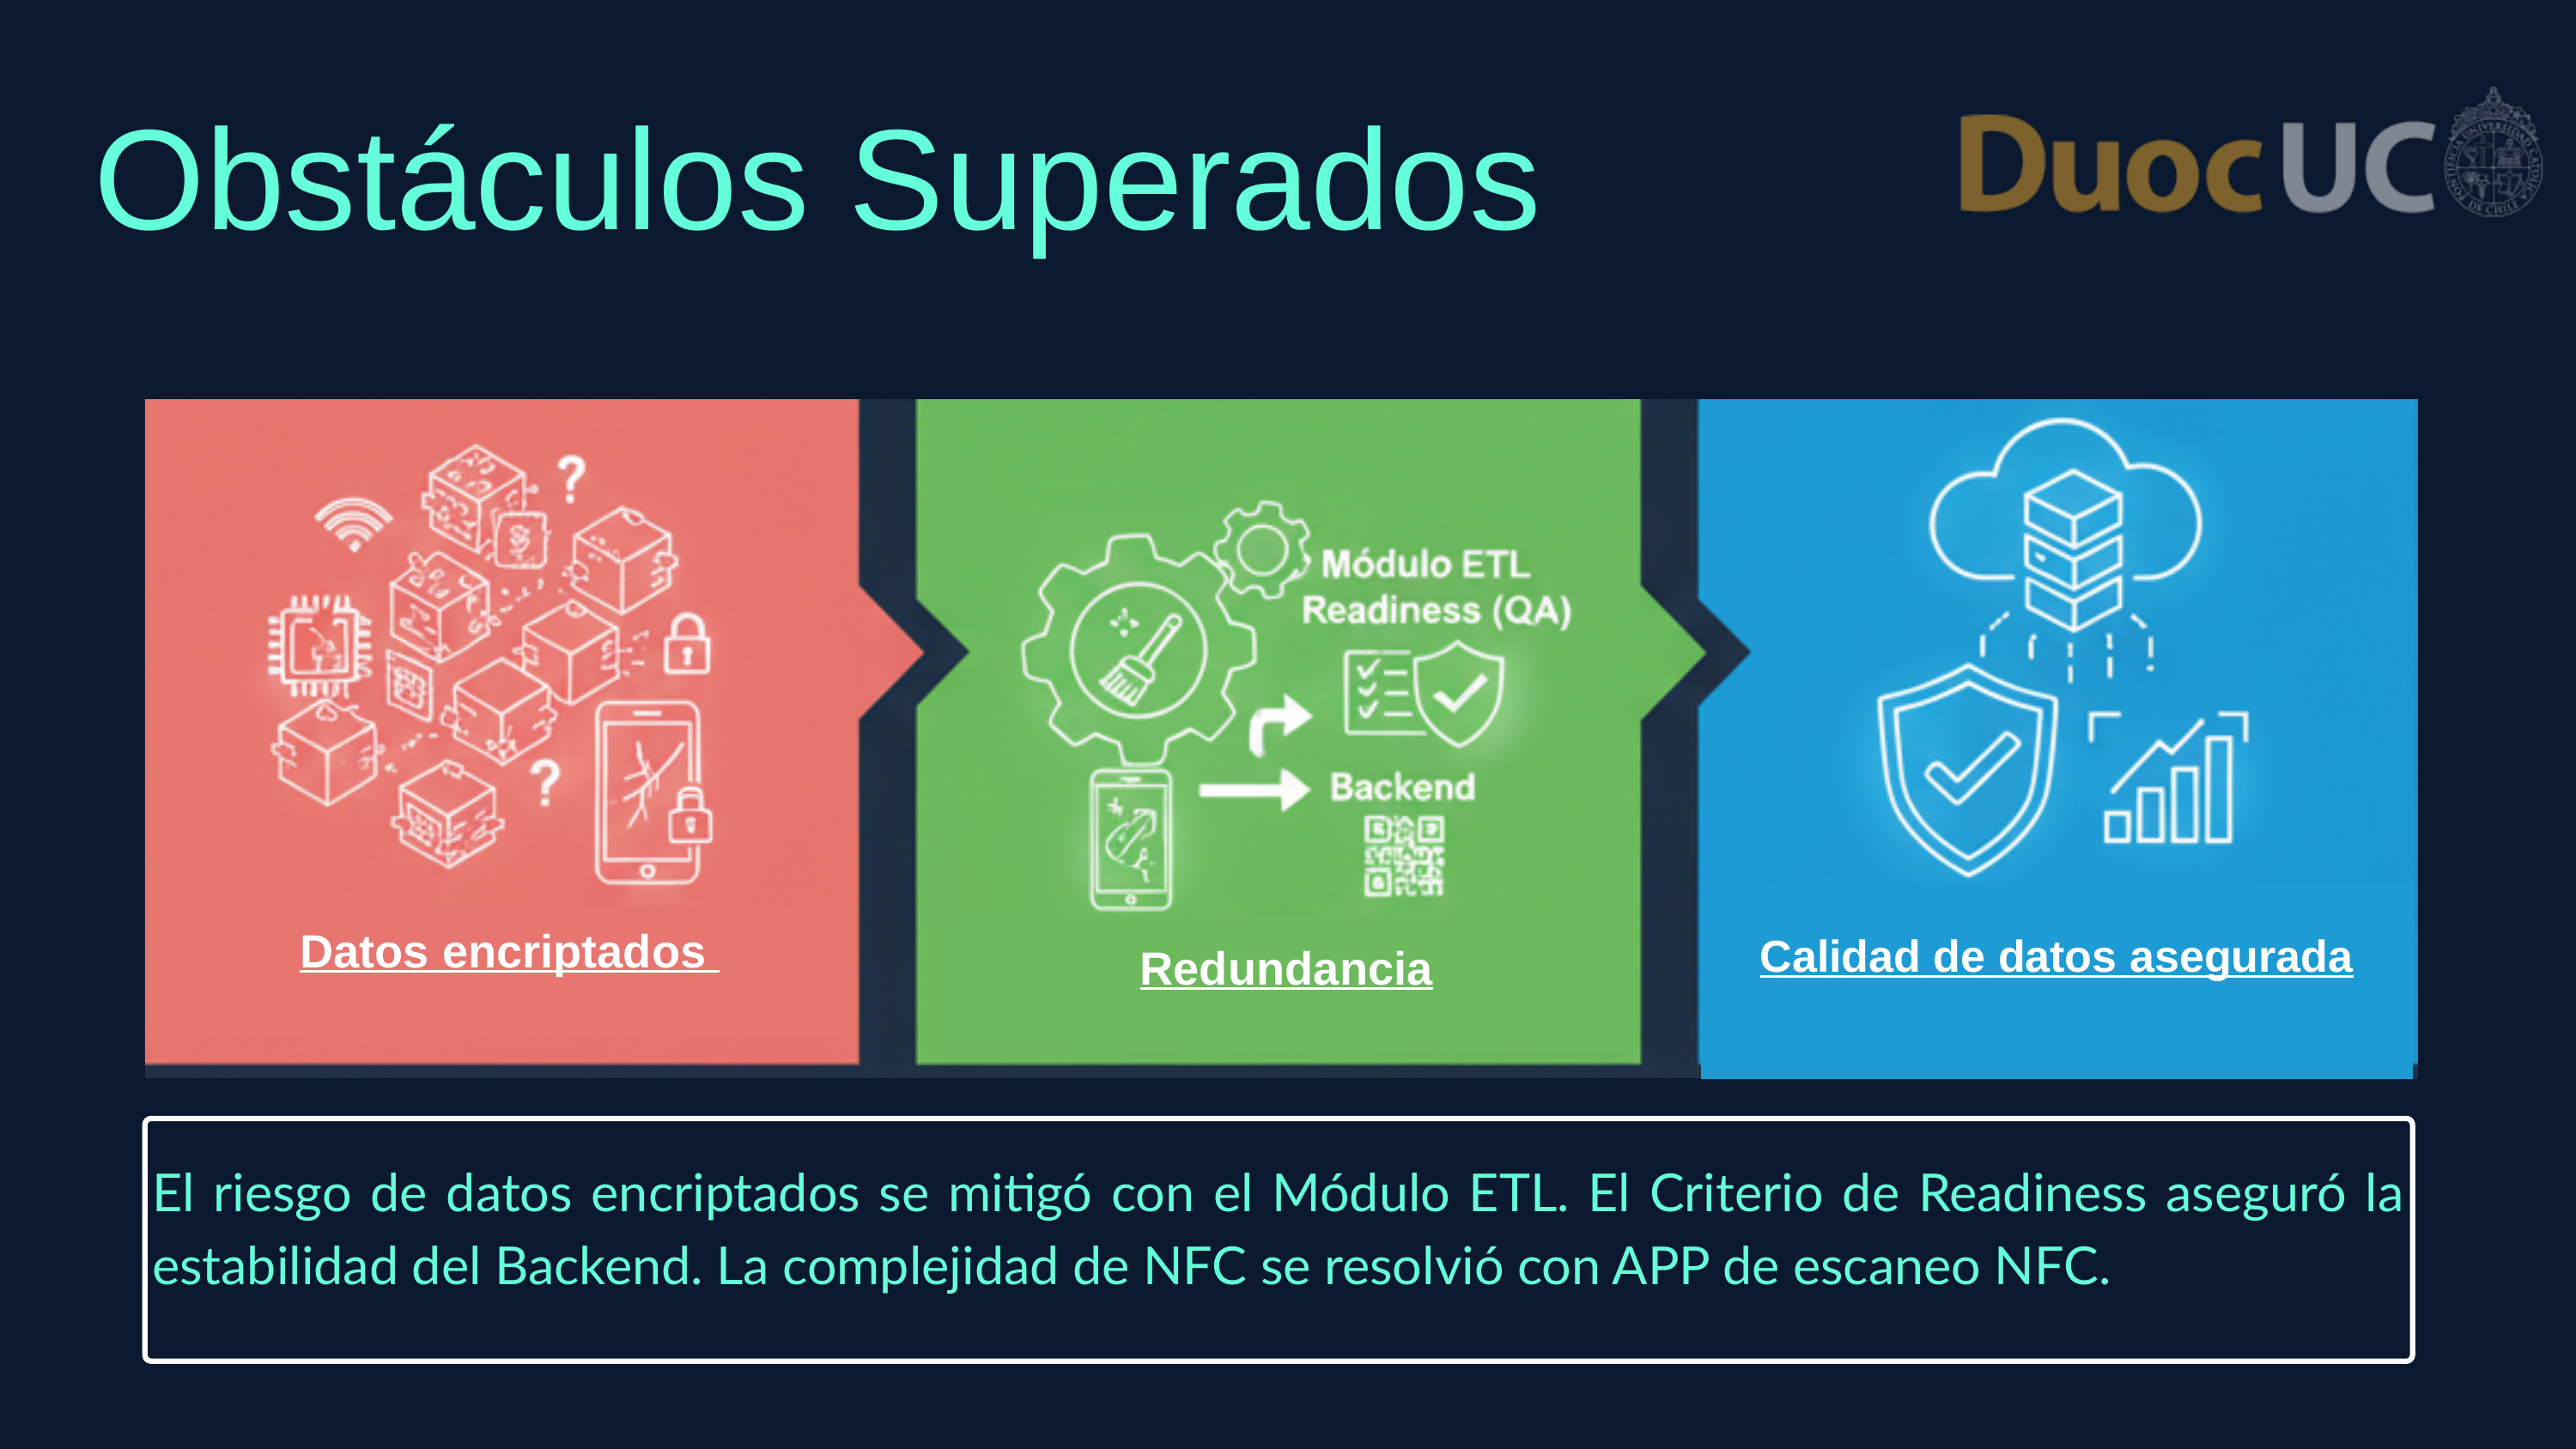

Obstáculos Superados

Calidad de datos asegurada

Datos encriptados

Datos encriptados

Redundancia

Redundancia

Redundancia

Redundancia

El riesgo de datos encriptados se mitigó con el Módulo ETL. El Criterio de Readiness aseguró la estabilidad del Backend. La complejidad de NFC se resolvió con APP de escaneo NFC.